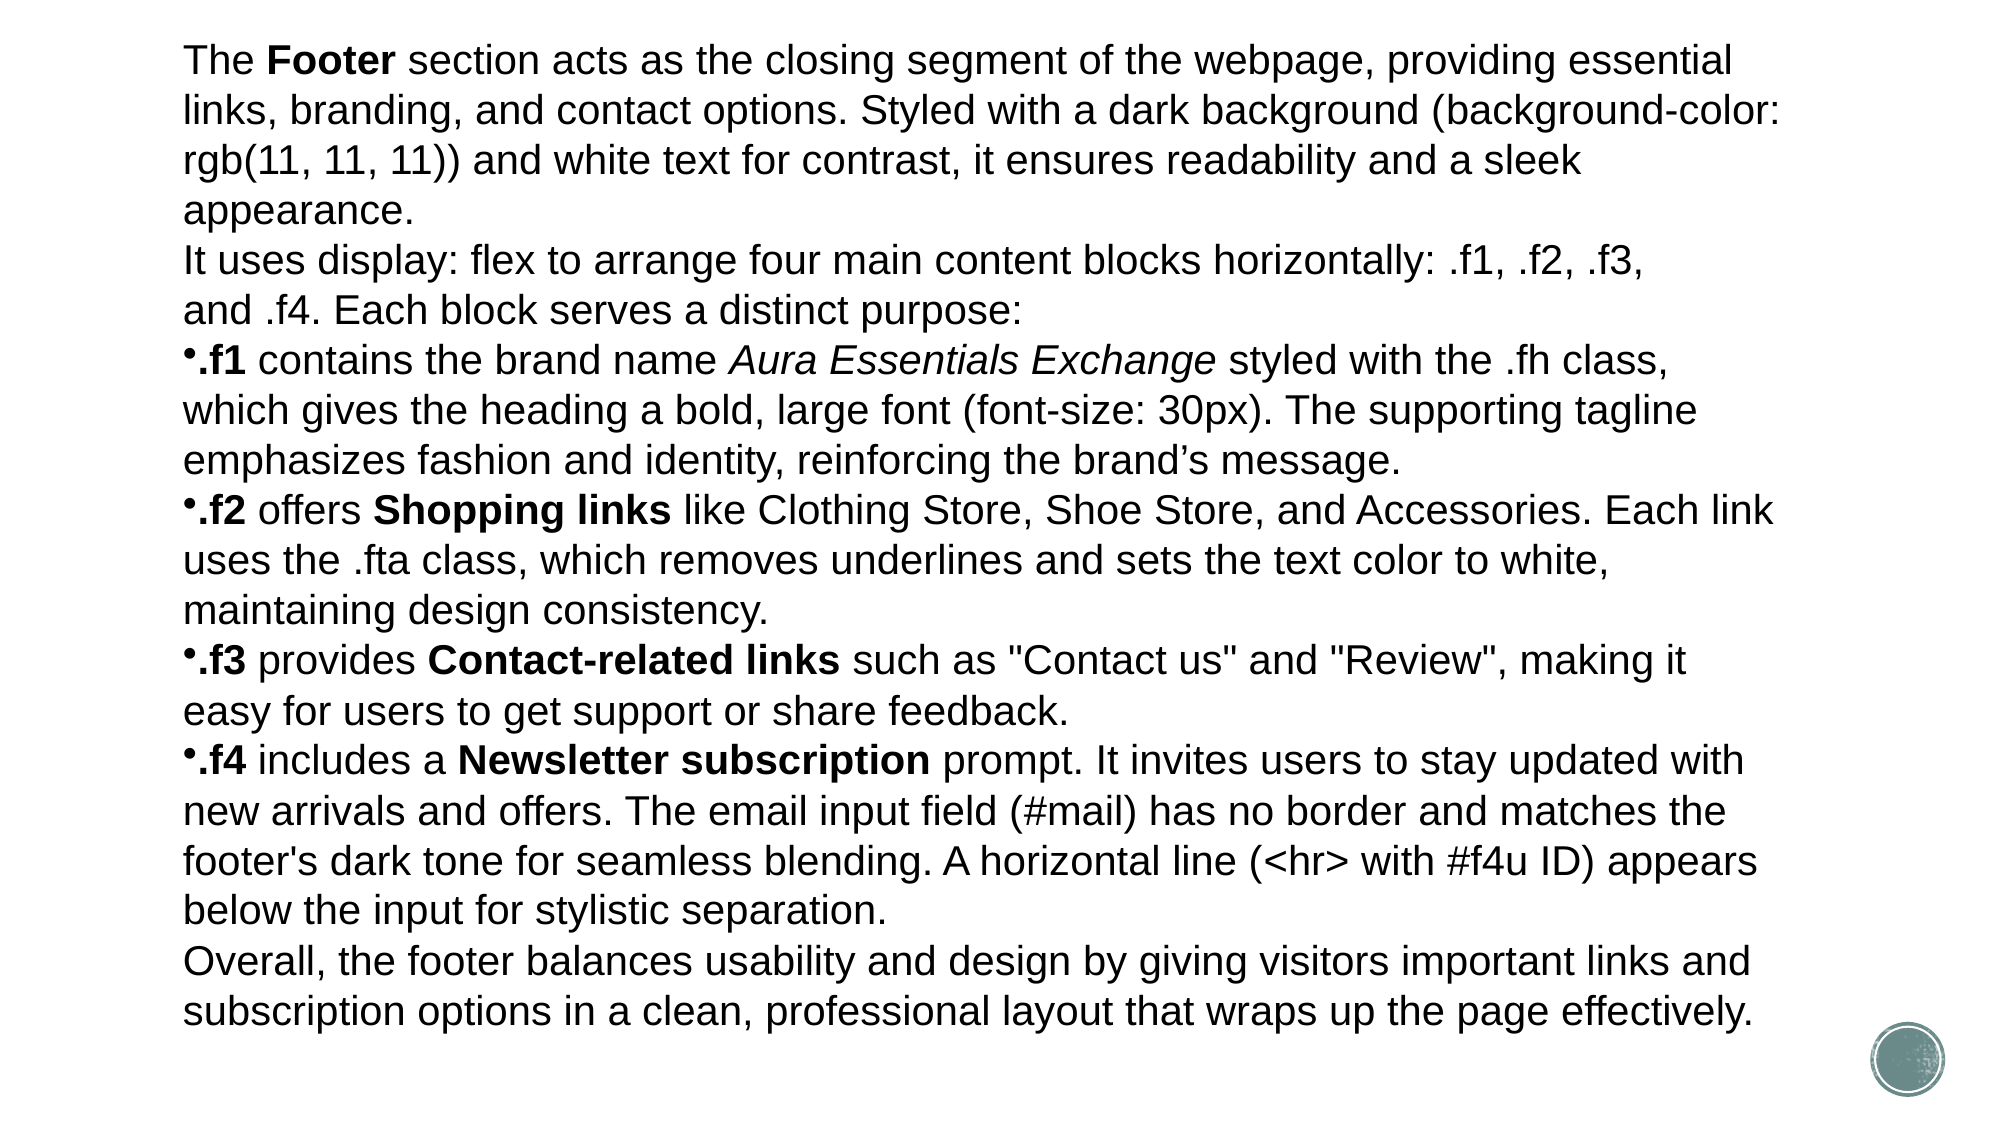

The Footer section acts as the closing segment of the webpage, providing essential links, branding, and contact options. Styled with a dark background (background-color: rgb(11, 11, 11)) and white text for contrast, it ensures readability and a sleek appearance.
It uses display: flex to arrange four main content blocks horizontally: .f1, .f2, .f3, and .f4. Each block serves a distinct purpose:
.f1 contains the brand name Aura Essentials Exchange styled with the .fh class, which gives the heading a bold, large font (font-size: 30px). The supporting tagline emphasizes fashion and identity, reinforcing the brand’s message.
.f2 offers Shopping links like Clothing Store, Shoe Store, and Accessories. Each link uses the .fta class, which removes underlines and sets the text color to white, maintaining design consistency.
.f3 provides Contact-related links such as "Contact us" and "Review", making it easy for users to get support or share feedback.
.f4 includes a Newsletter subscription prompt. It invites users to stay updated with new arrivals and offers. The email input field (#mail) has no border and matches the footer's dark tone for seamless blending. A horizontal line (<hr> with #f4u ID) appears below the input for stylistic separation.
Overall, the footer balances usability and design by giving visitors important links and subscription options in a clean, professional layout that wraps up the page effectively.